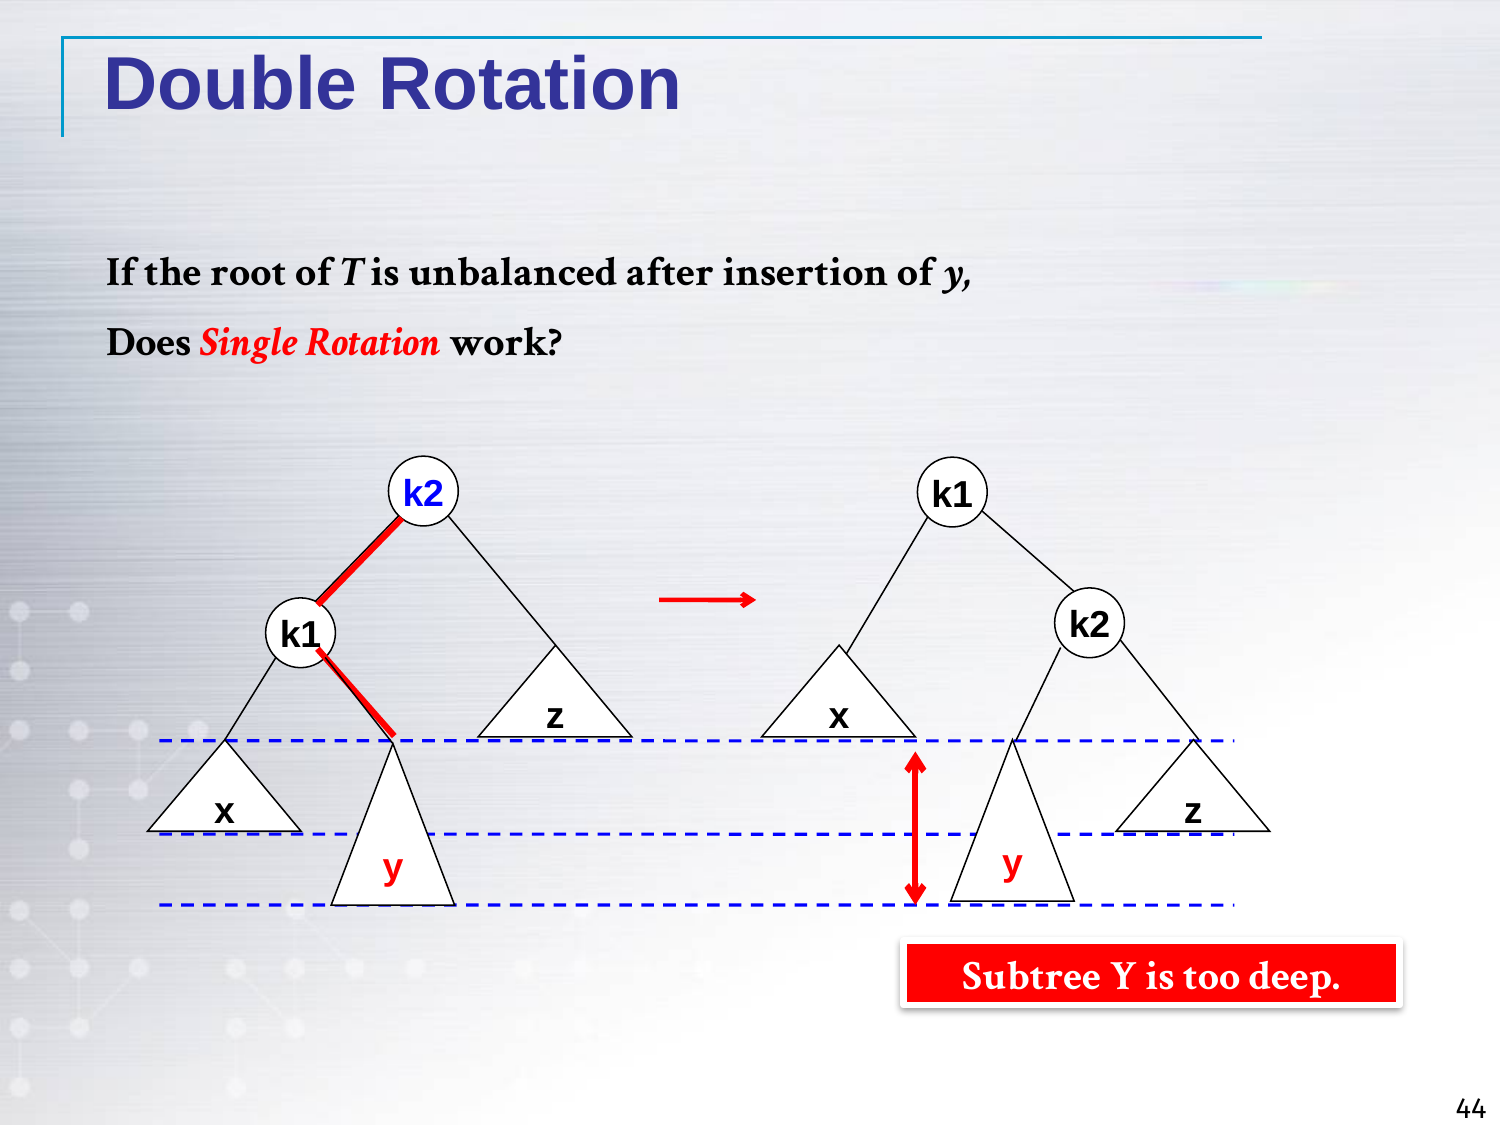

Double Rotation
If the root of T is unbalanced after insertion of y,
Does Single Rotation work?
k2

k1
z

x
y
k1

k2

x

y
z

Subtree Y is too deep.
44